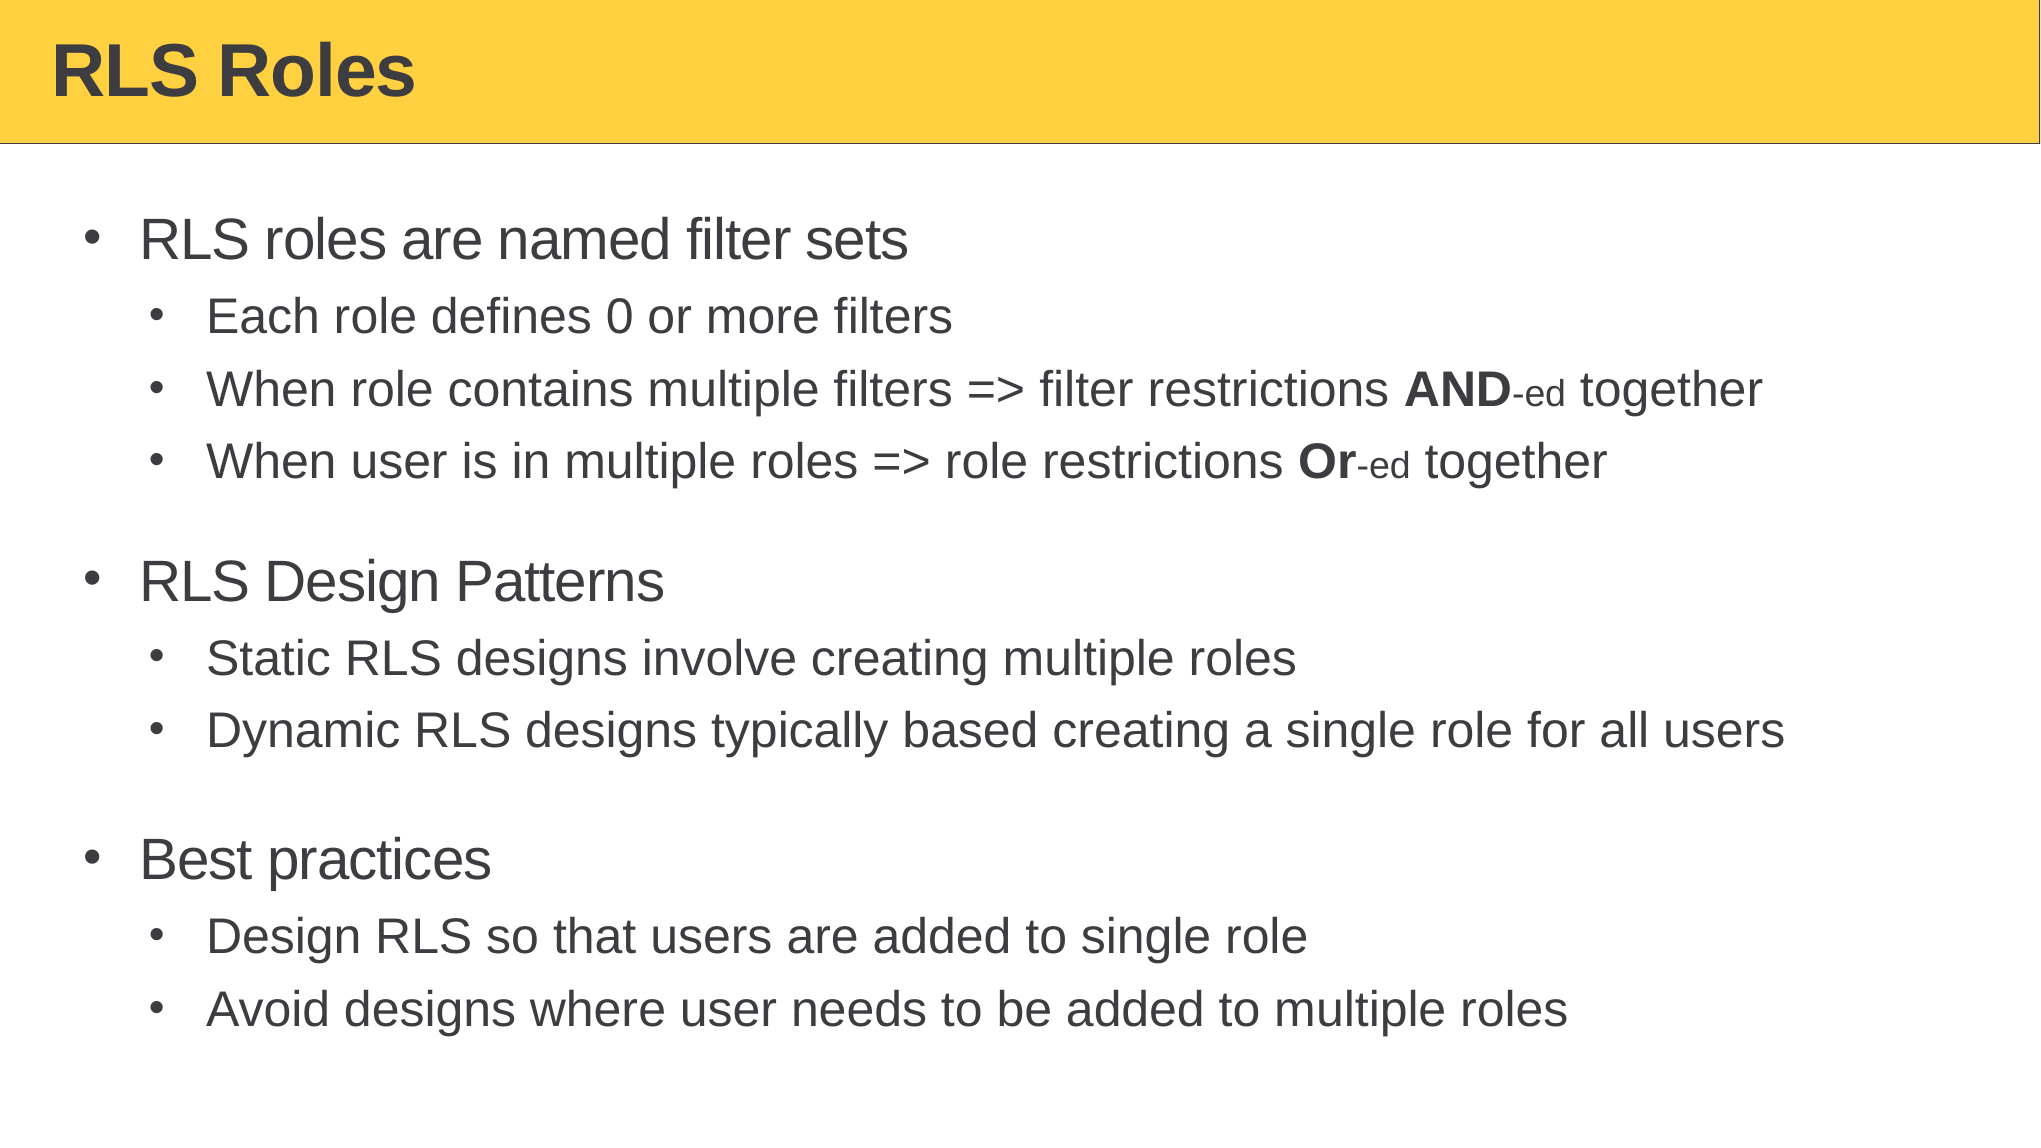

# RLS Roles
RLS roles are named filter sets
Each role defines 0 or more filters
When role contains multiple filters => filter restrictions AND-ed together
When user is in multiple roles => role restrictions Or-ed together

RLS Design Patterns
Static RLS designs involve creating multiple roles
Dynamic RLS designs typically based creating a single role for all users

Best practices
Design RLS so that users are added to single role
Avoid designs where user needs to be added to multiple roles